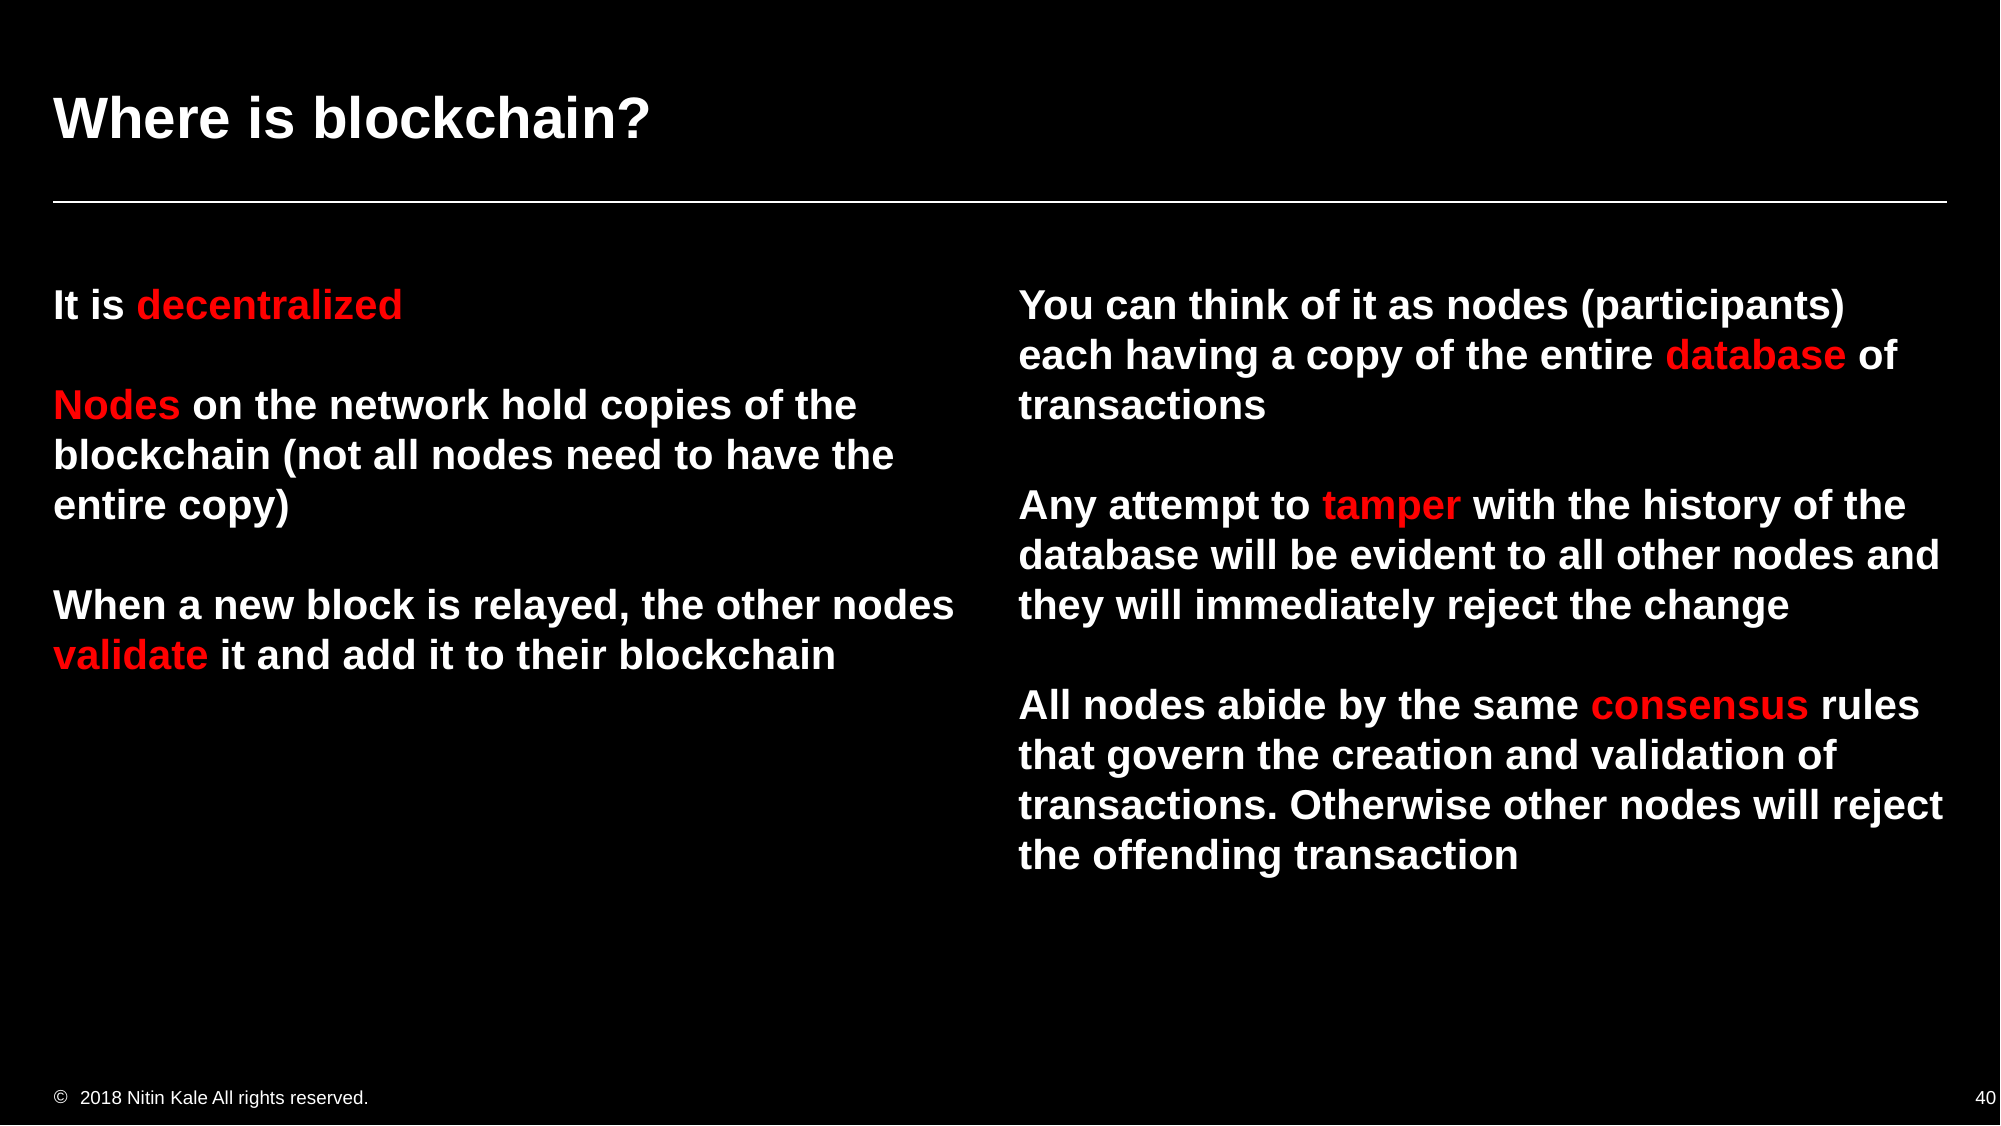

# Where is blockchain?
It is decentralized
Nodes on the network hold copies of the blockchain (not all nodes need to have the entire copy)
When a new block is relayed, the other nodes validate it and add it to their blockchain

You can think of it as nodes (participants) each having a copy of the entire database of transactions
Any attempt to tamper with the history of the database will be evident to all other nodes and they will immediately reject the change
All nodes abide by the same consensus rules that govern the creation and validation of transactions. Otherwise other nodes will reject the offending transaction